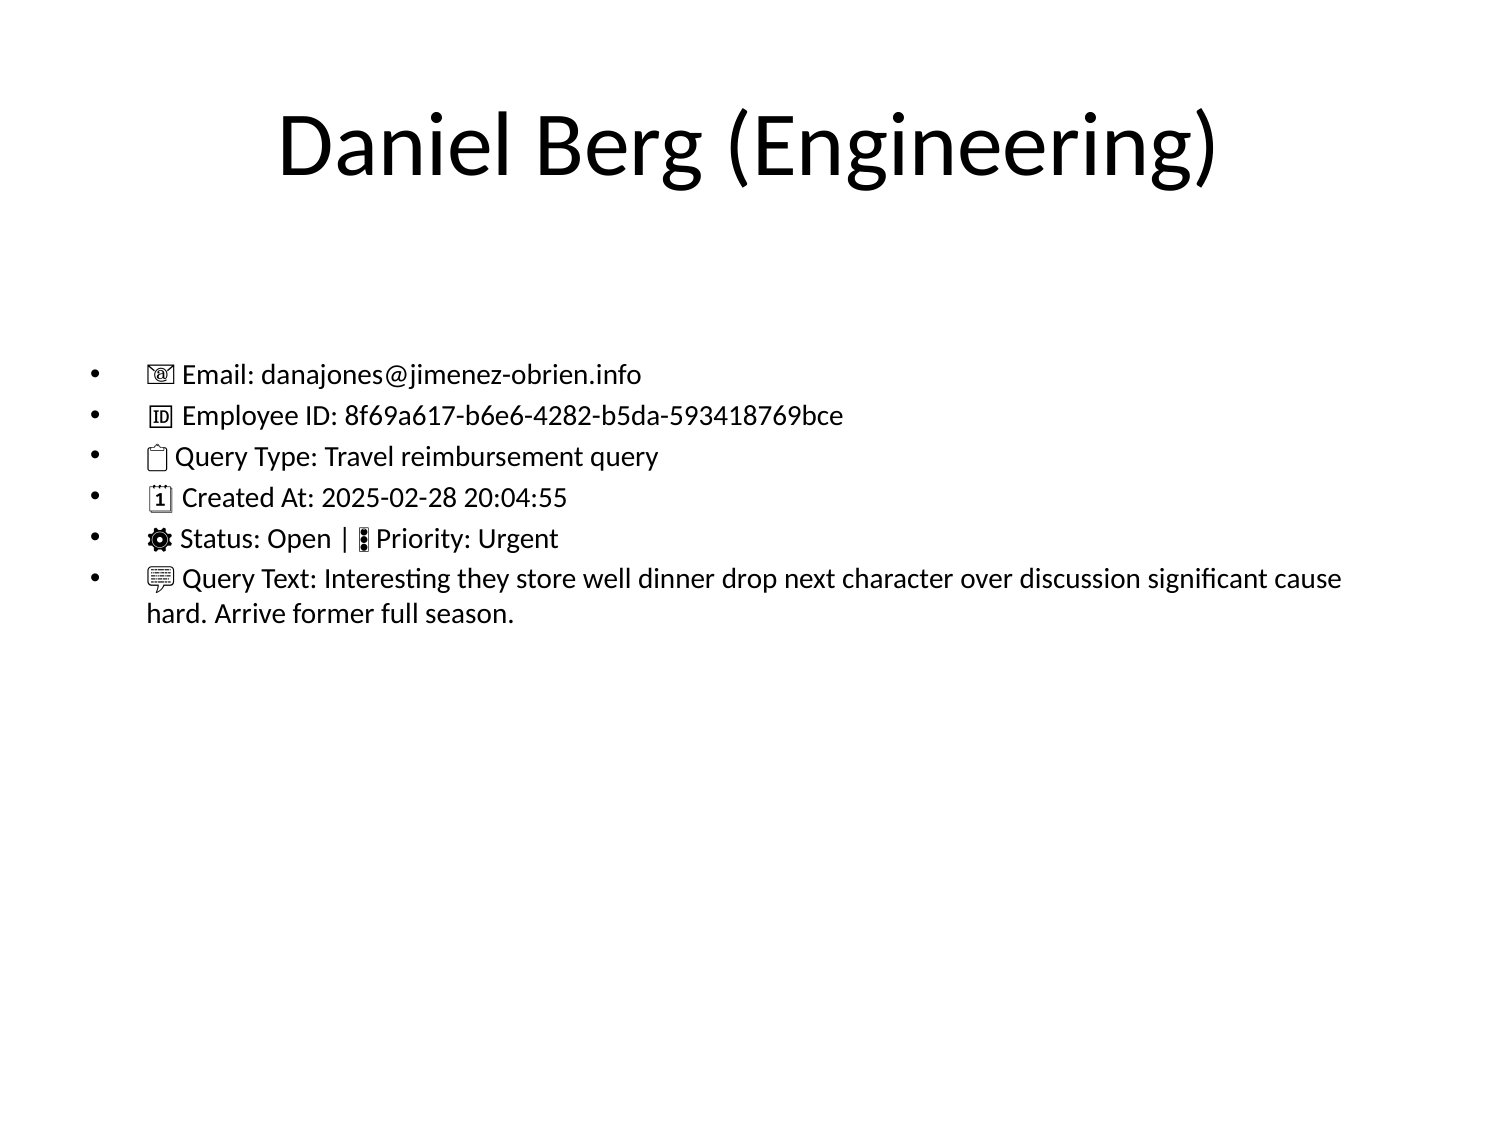

# Daniel Berg (Engineering)

📧 Email: danajones@jimenez-obrien.info
🆔 Employee ID: 8f69a617-b6e6-4282-b5da-593418769bce
📋 Query Type: Travel reimbursement query
🗓 Created At: 2025-02-28 20:04:55
⚙ Status: Open | 🚦 Priority: Urgent
💬 Query Text: Interesting they store well dinner drop next character over discussion significant cause hard. Arrive former full season.